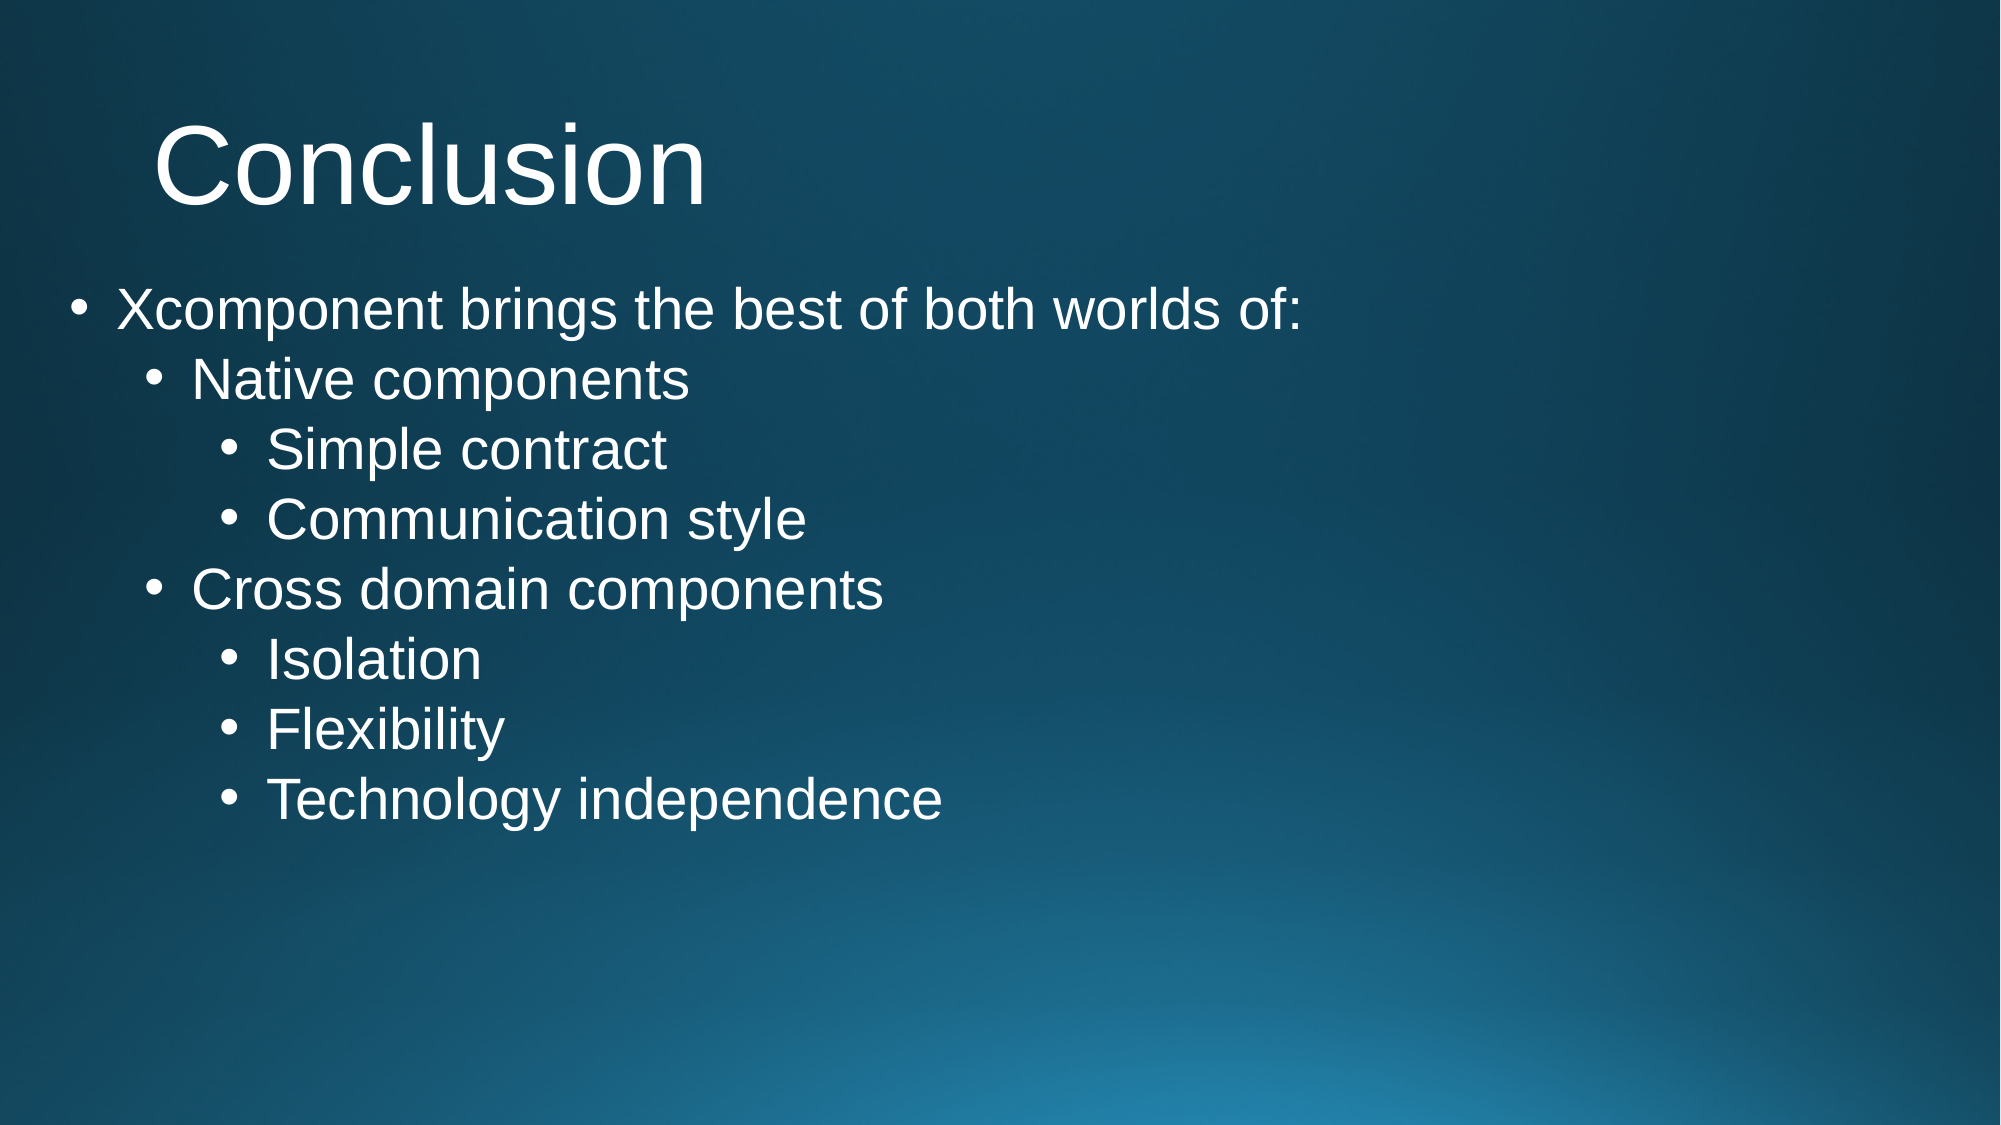

# Conclusion
Xcomponent brings the best of both worlds of:
Native components
Simple contract
Communication style
Cross domain components
Isolation
Flexibility
Technology independence